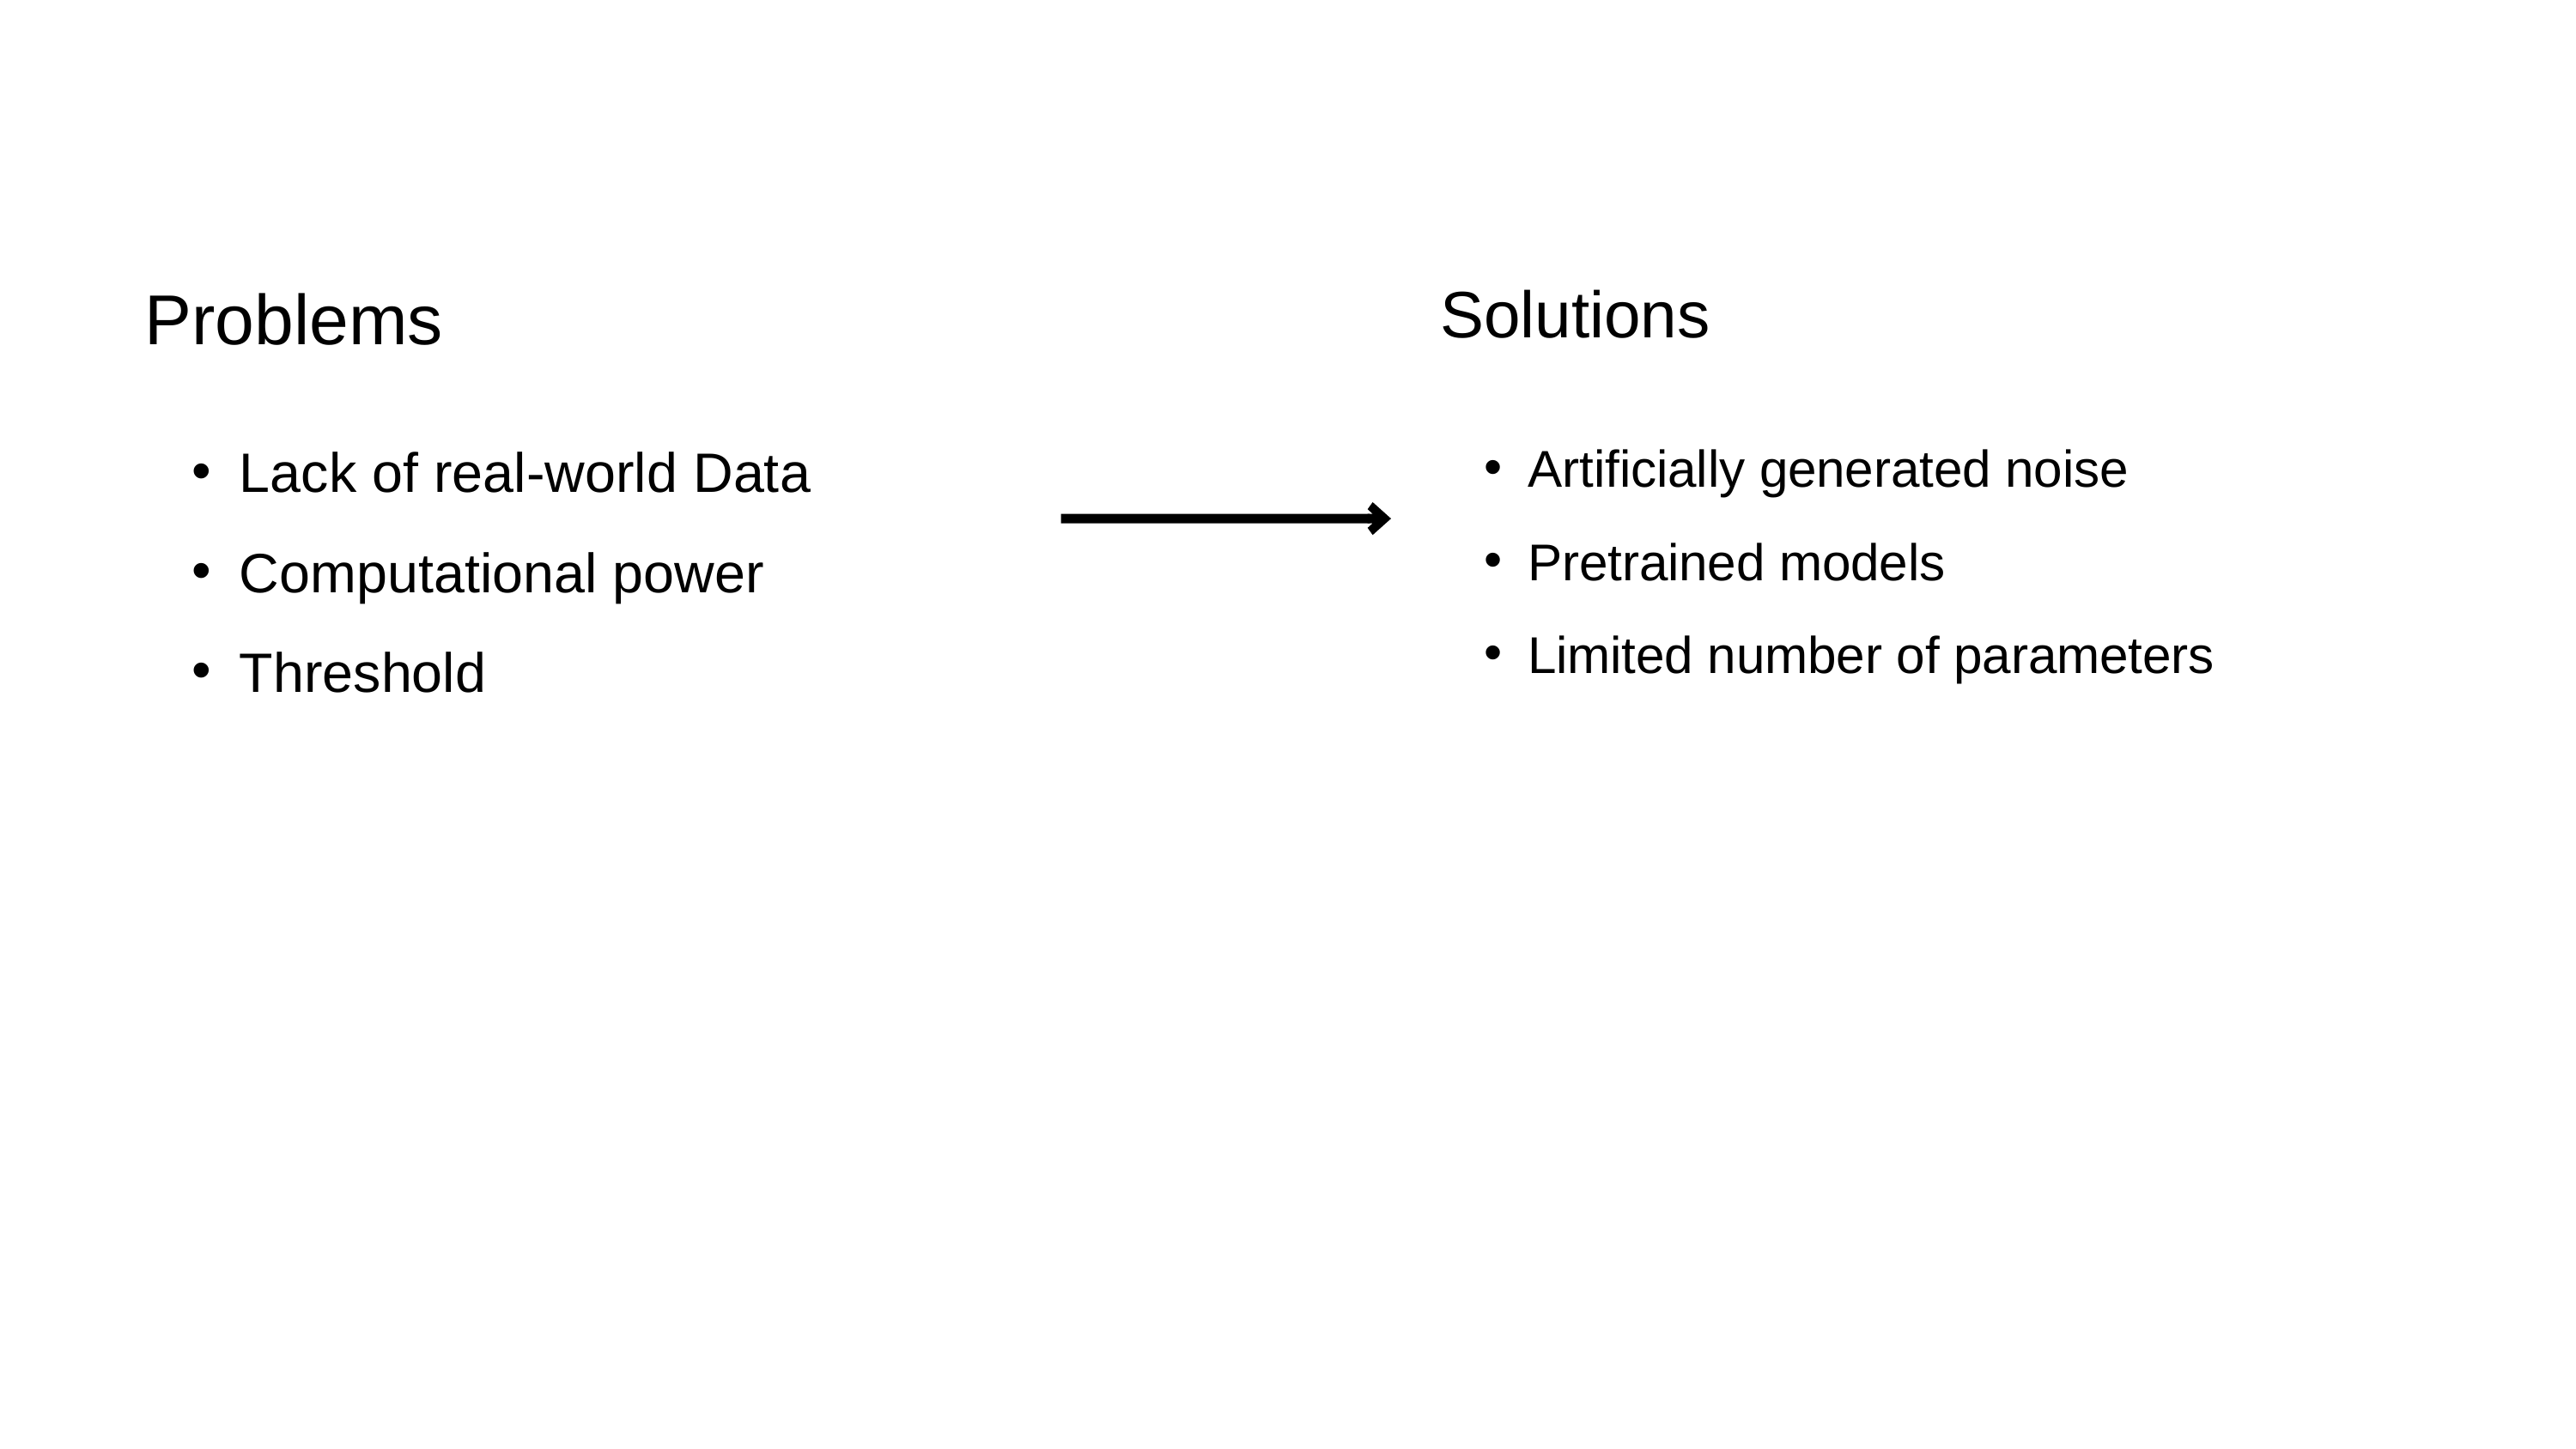

Problems
Lack of real-world Data
Computational power
Threshold

Solutions
Artificially generated noise
Pretrained models
Limited number of parameters